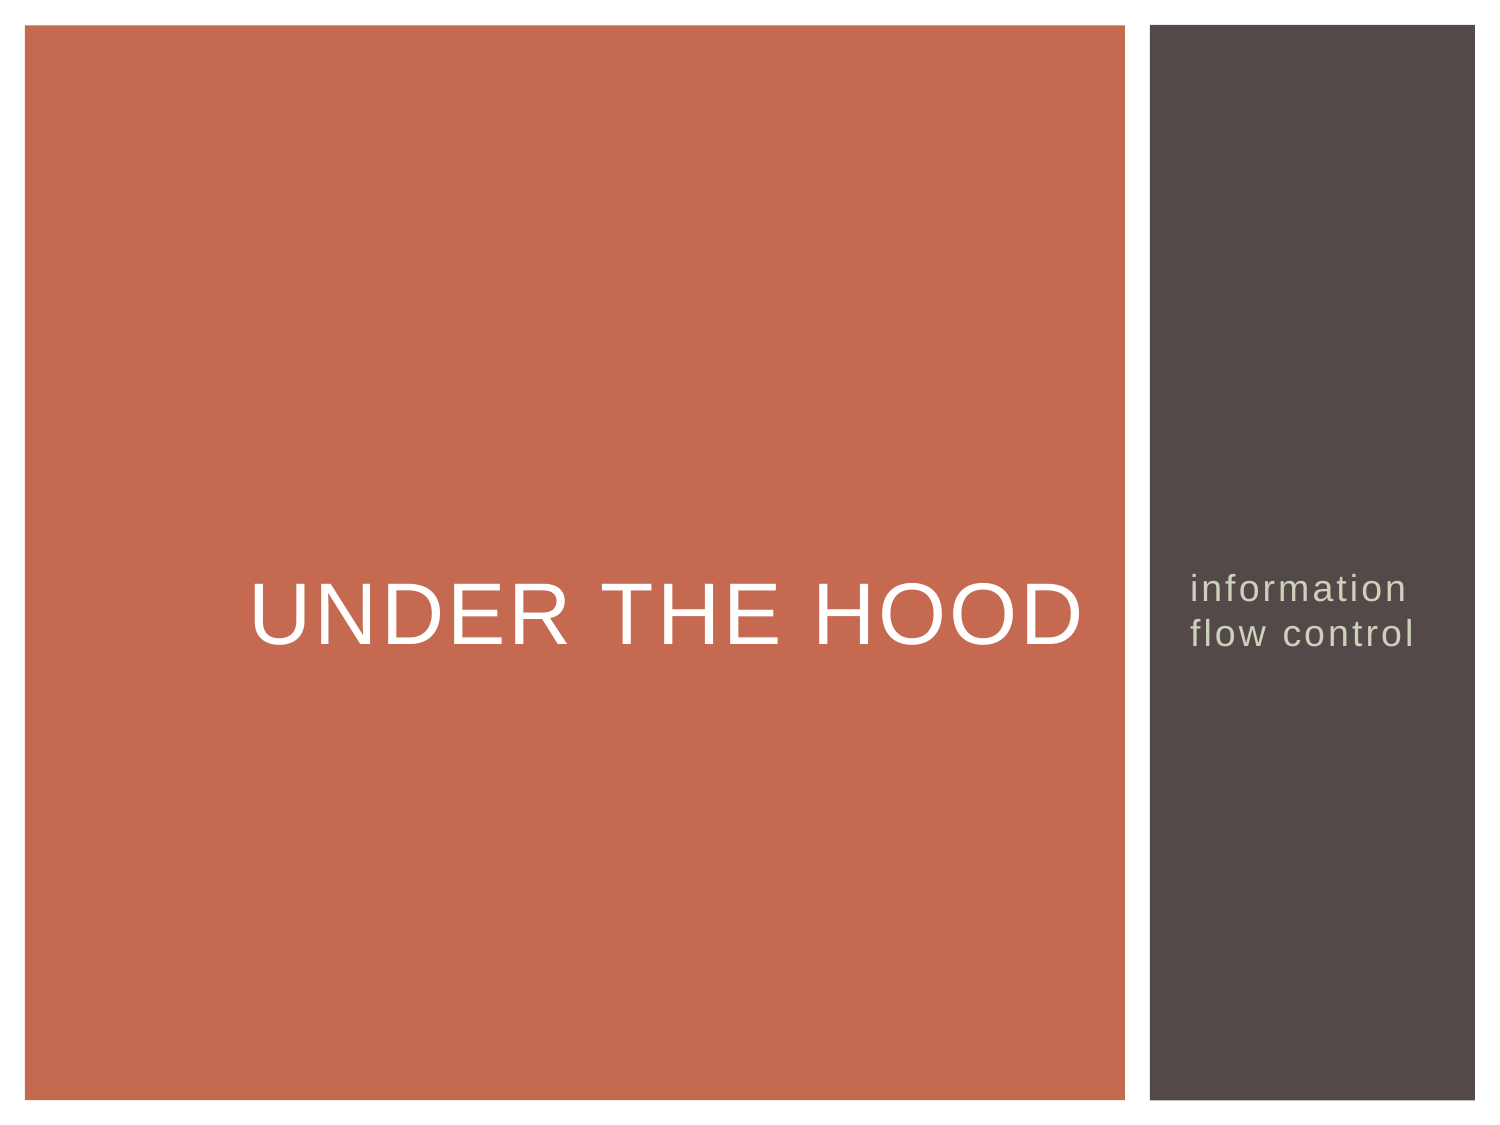

# Under the hood
information flow control